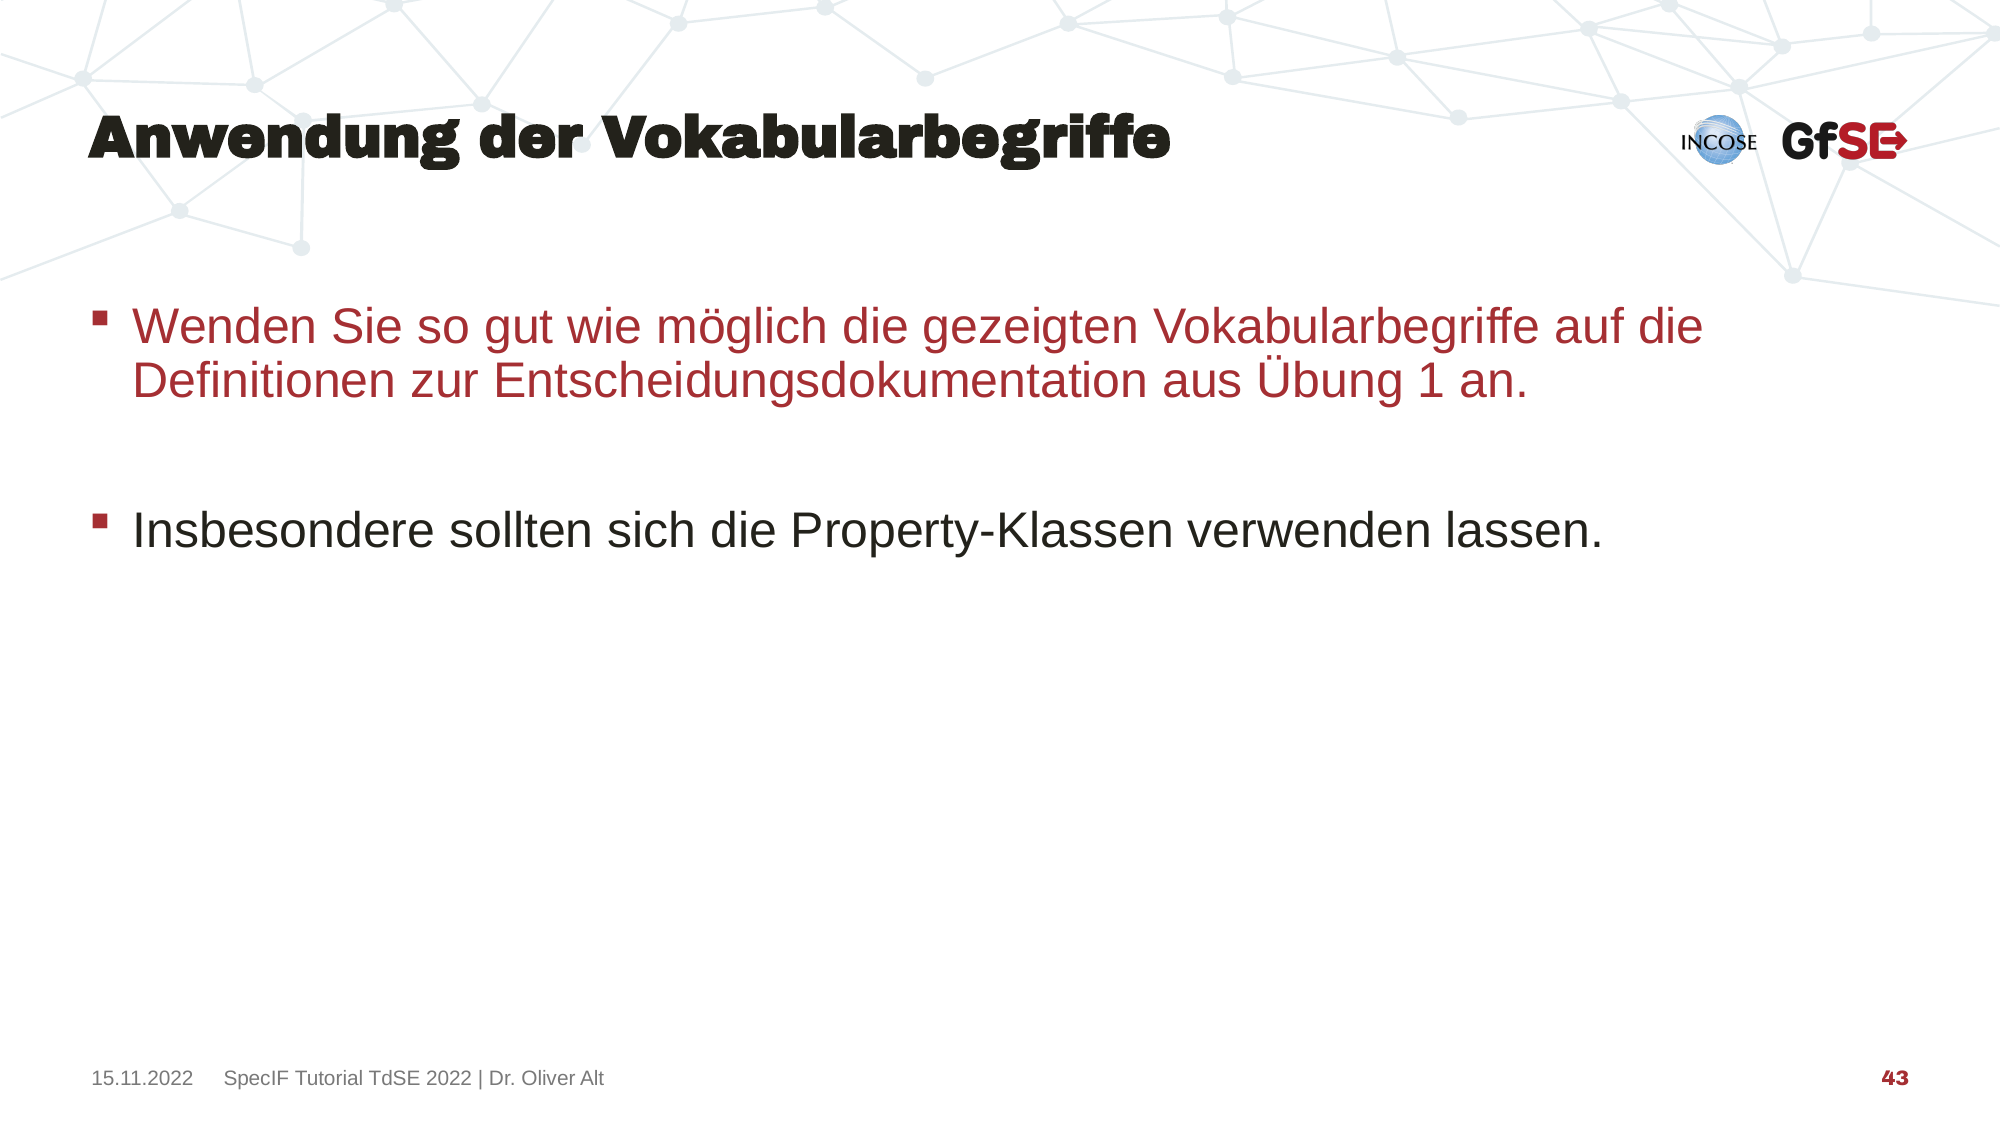

# Anwendung der Vokabularbegriffe

Wenden Sie so gut wie möglich die gezeigten Vokabularbegriffe auf die Definitionen zur Entscheidungsdokumentation aus Übung 1 an.

Insbesondere sollten sich die Property-Klassen verwenden lassen.
15.11.2022
SpecIF Tutorial TdSE 2022 | Dr. Oliver Alt
43